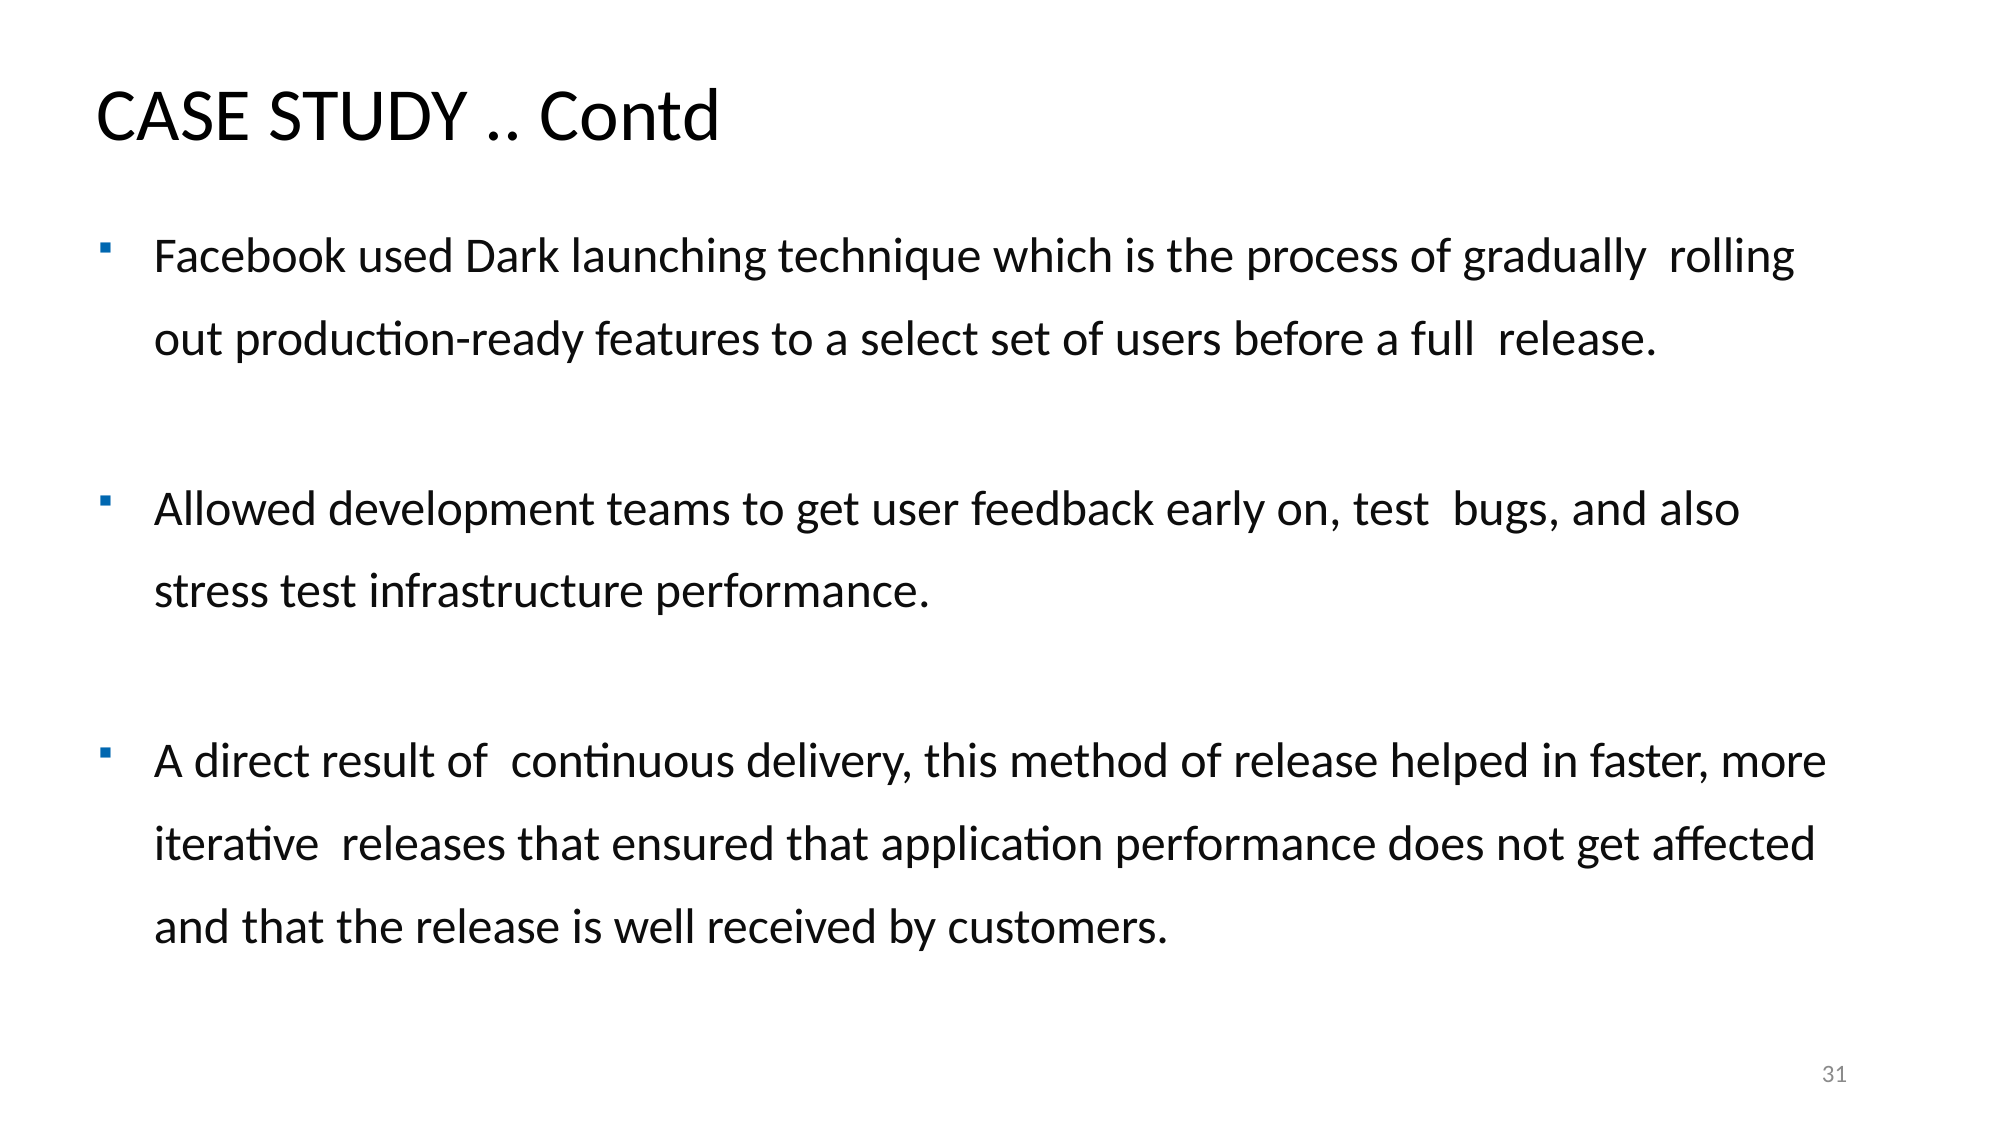

CASE STUDY .. Contd
Facebook used Dark launching technique which is the process of gradually  rolling out production-ready features to a select set of users before a full  release.

Allowed development teams to get user feedback early on, test  bugs, and also stress test infrastructure performance.

A direct result of  continuous delivery, this method of release helped in faster, more iterative  releases that ensured that application performance does not get affected  and that the release is well received by customers.
31